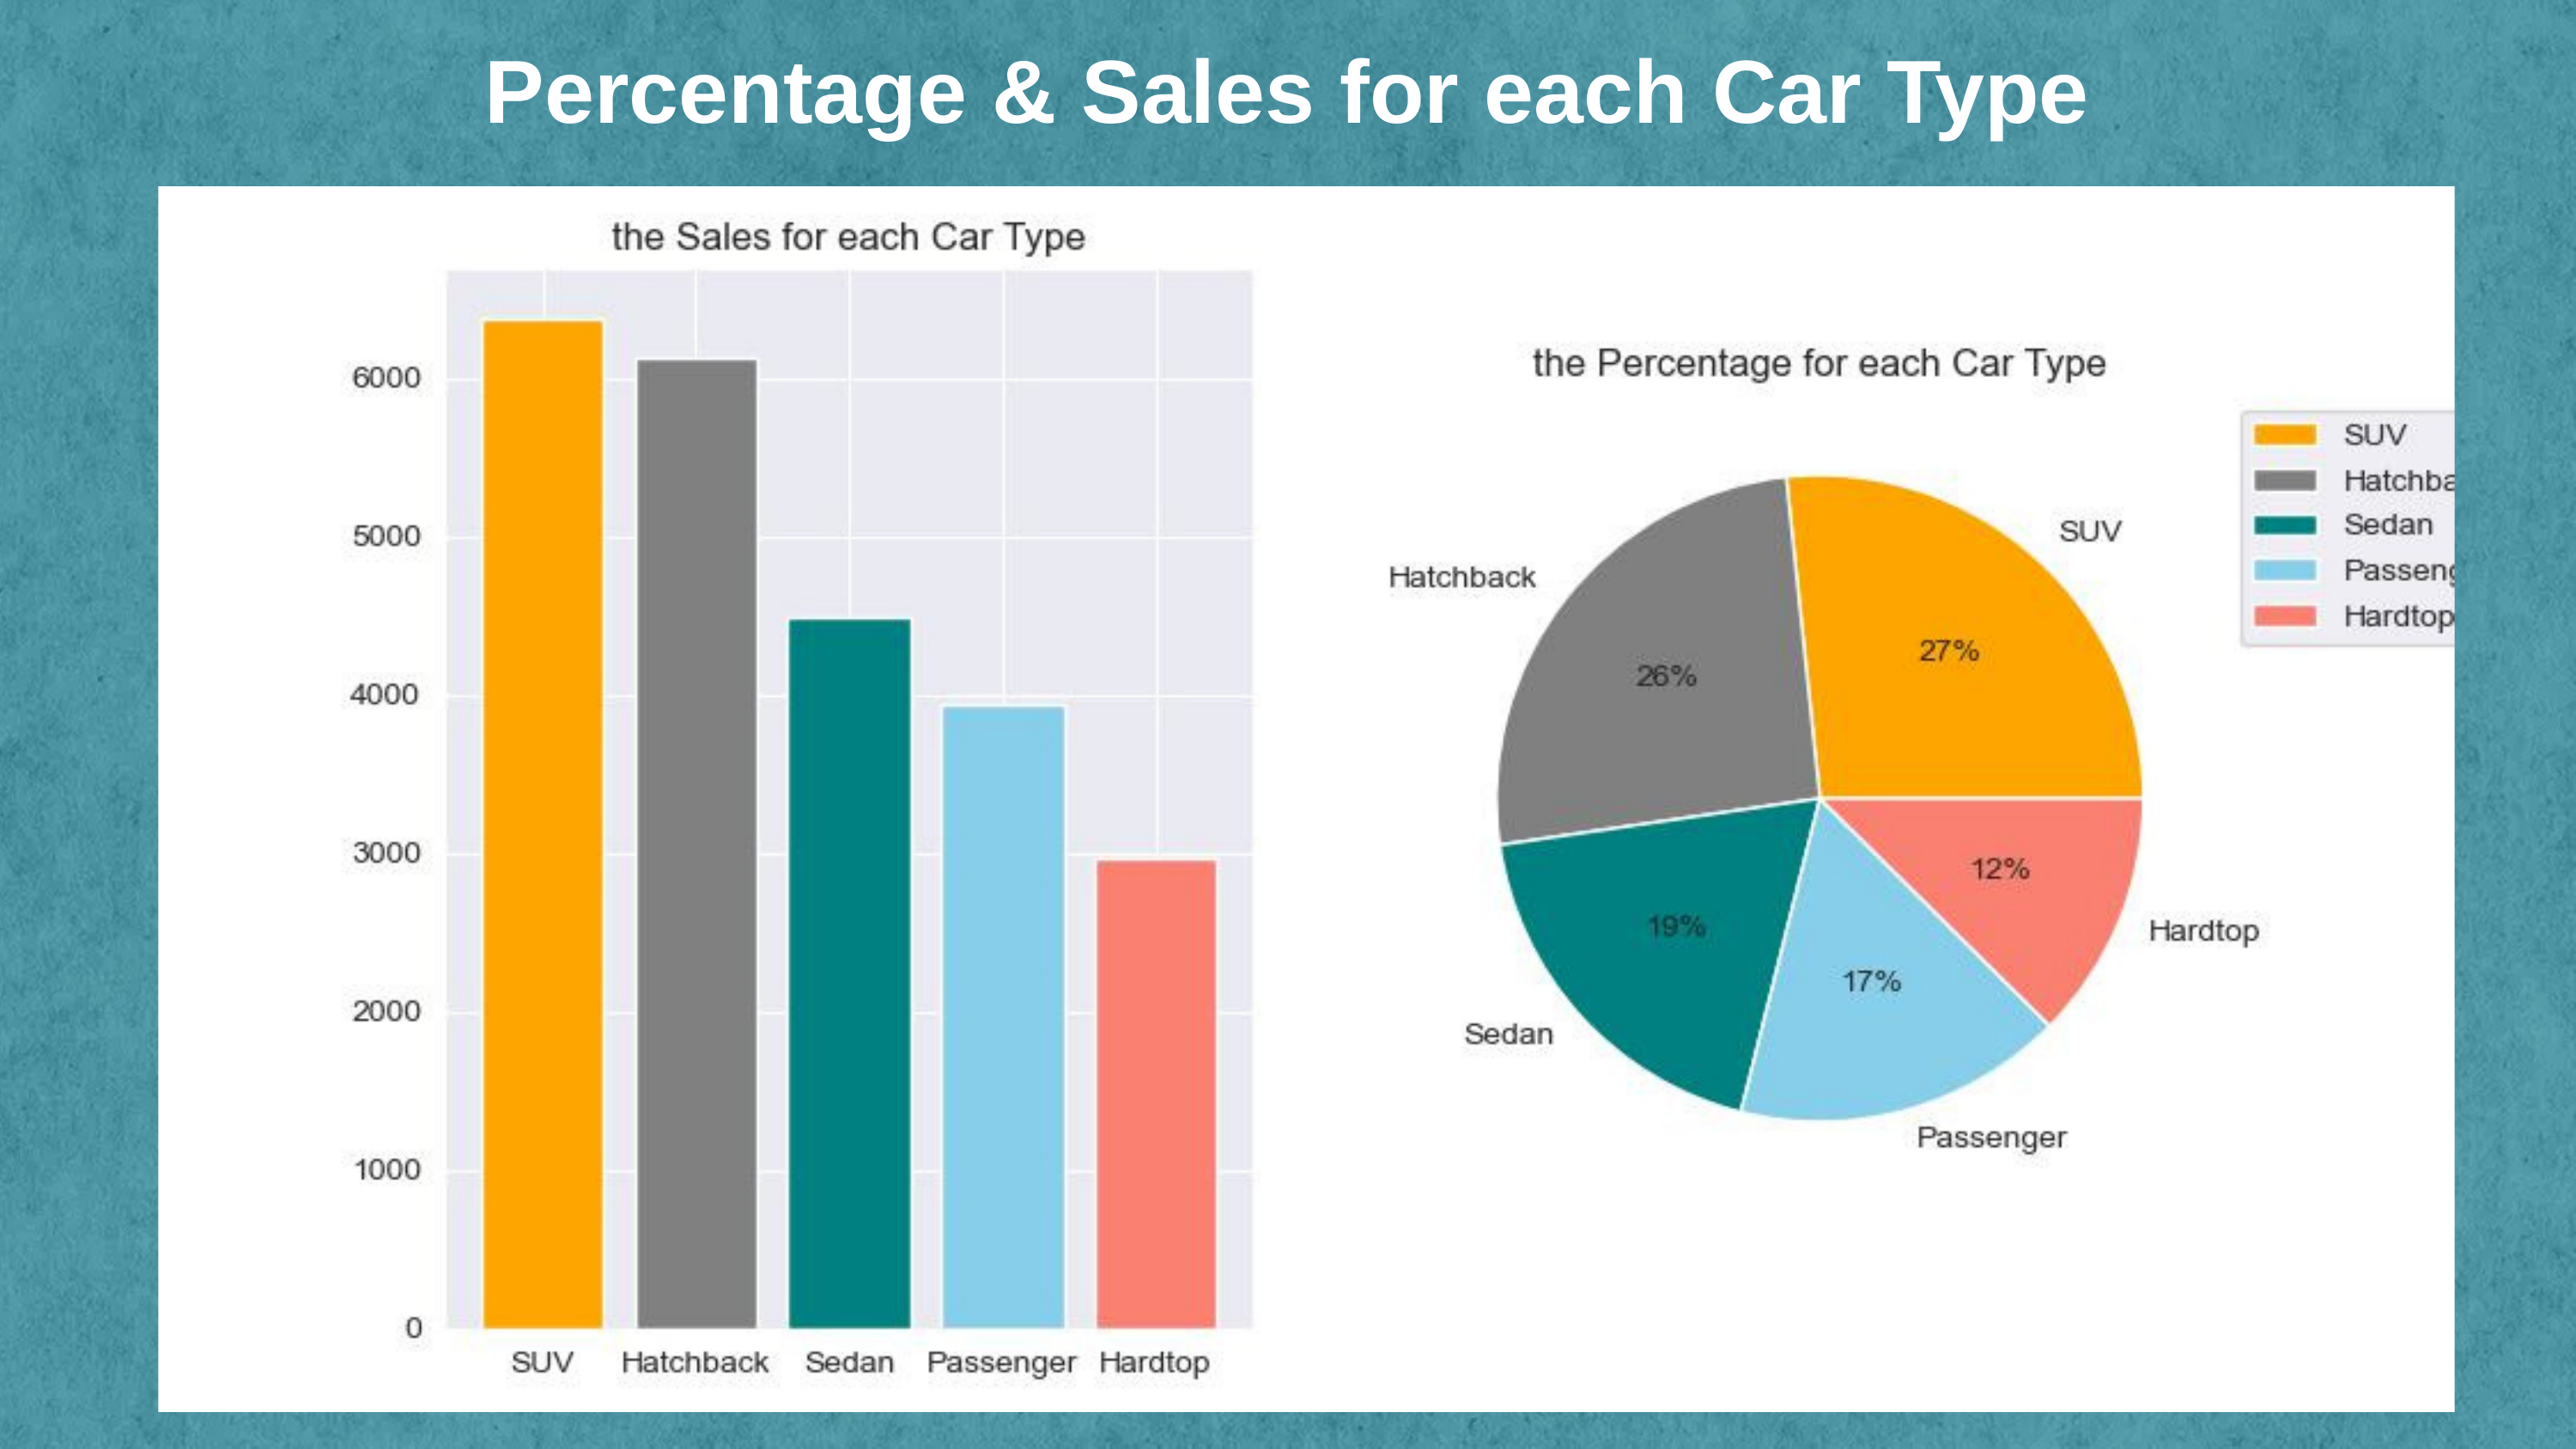

Percentage & Sales for each Car Type